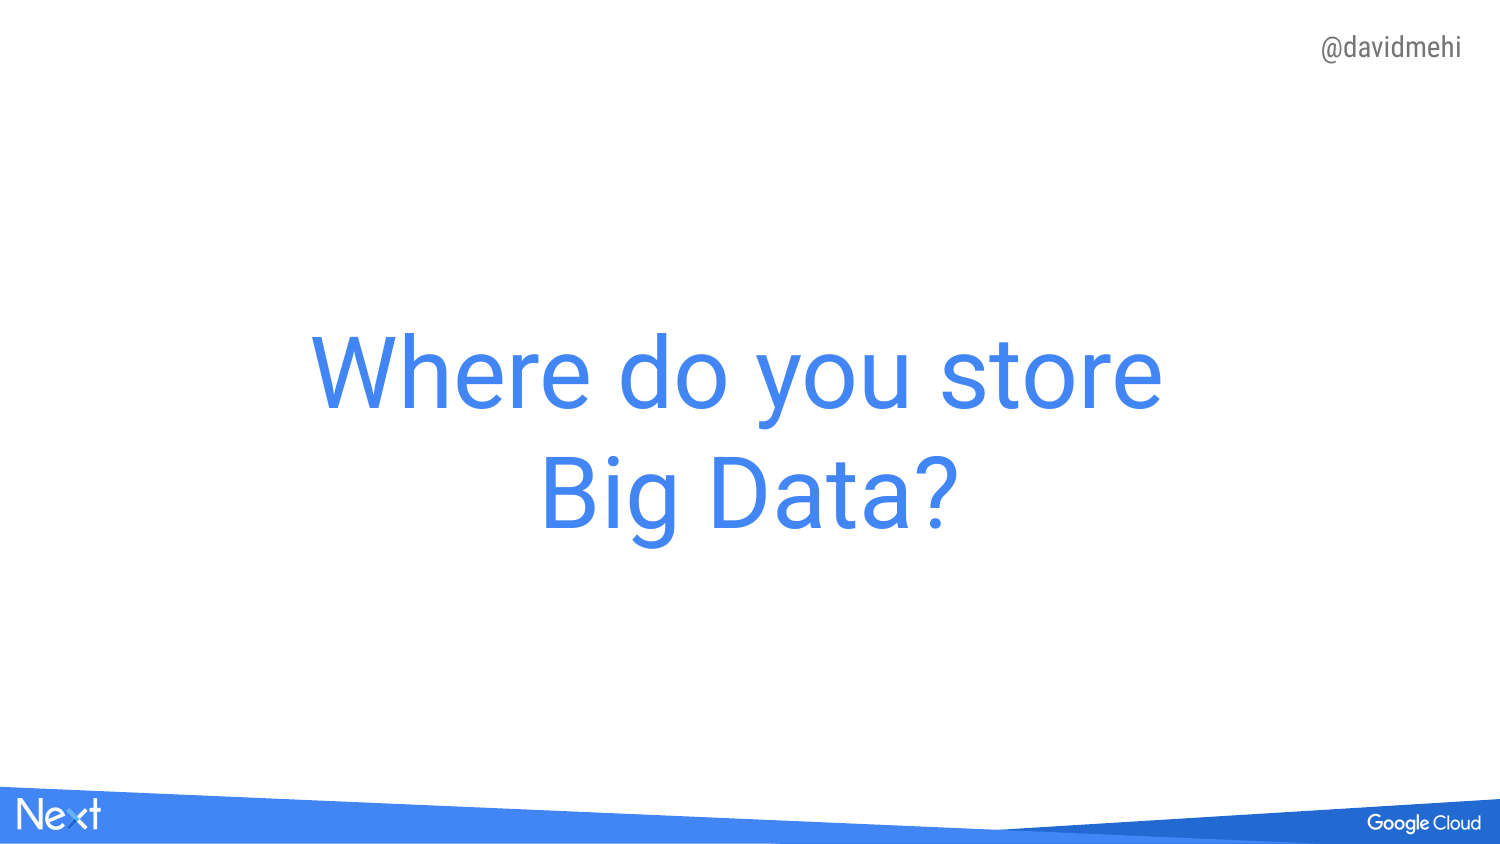

# Where do you store
Big Data?